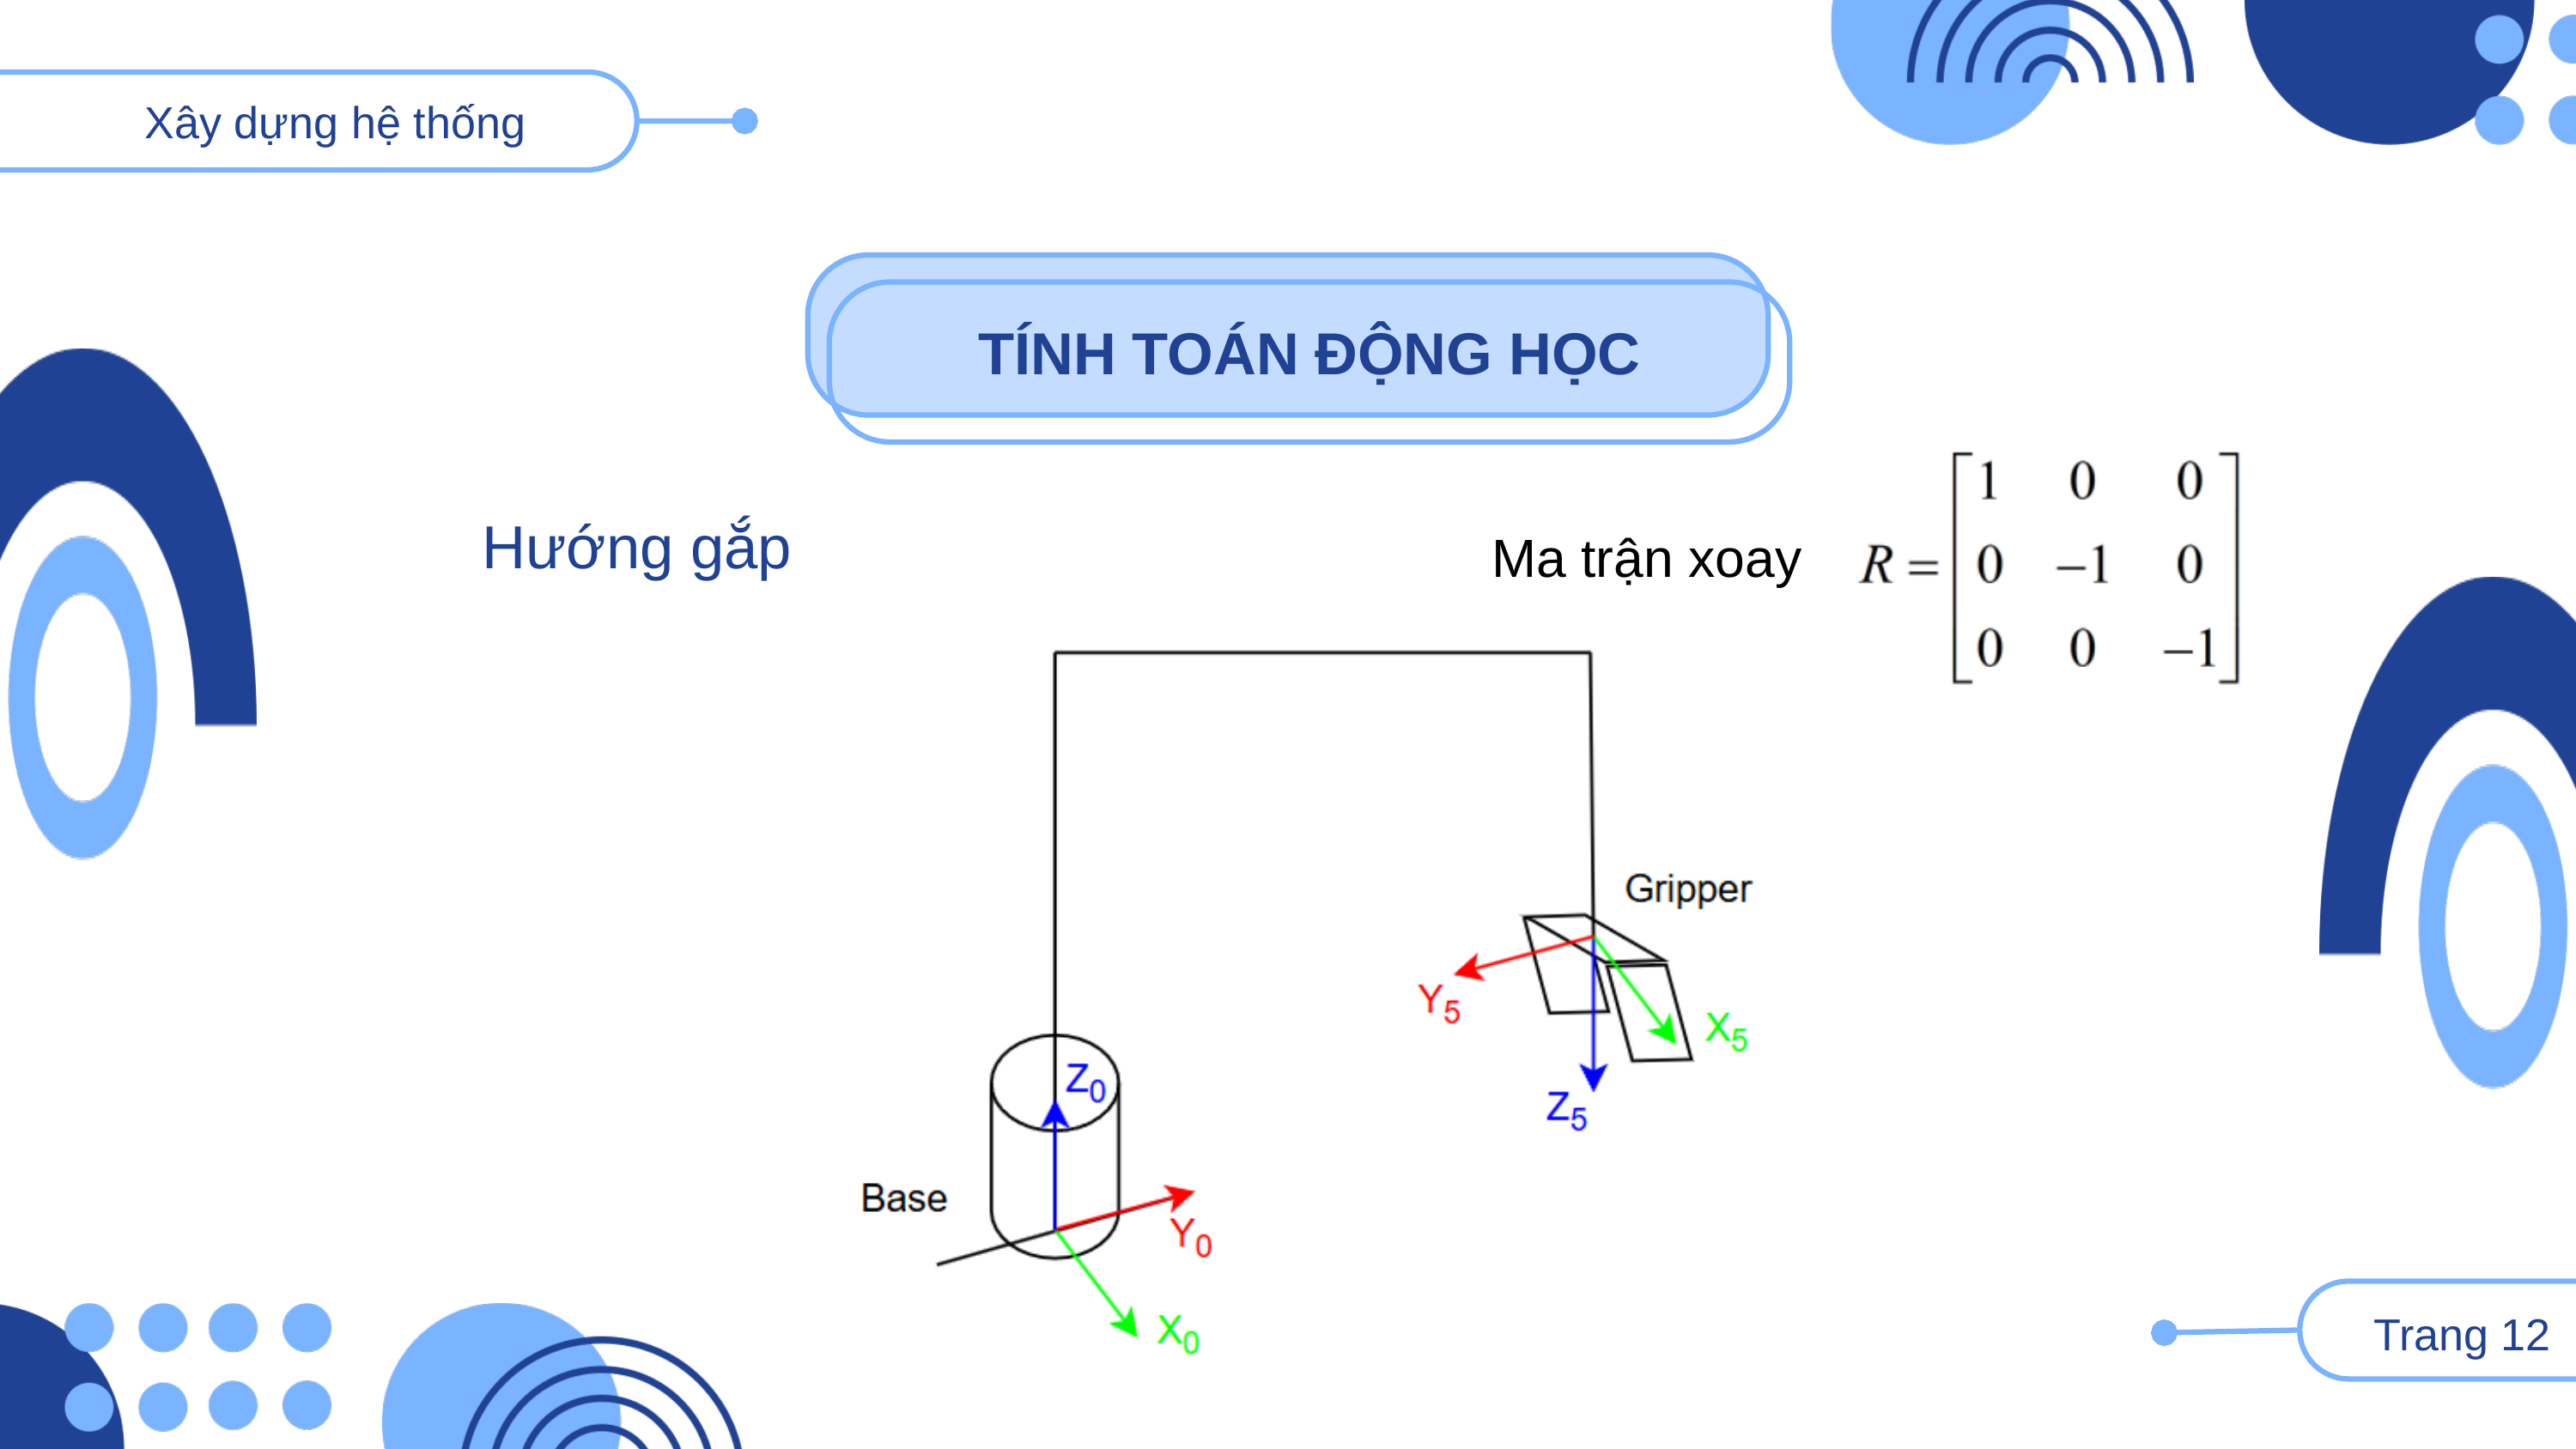

Xây dựng hệ thống

TÍNH TOÁN ĐỘNG HỌC

Hướng gắp
Ma trận xoay

 Trang 12